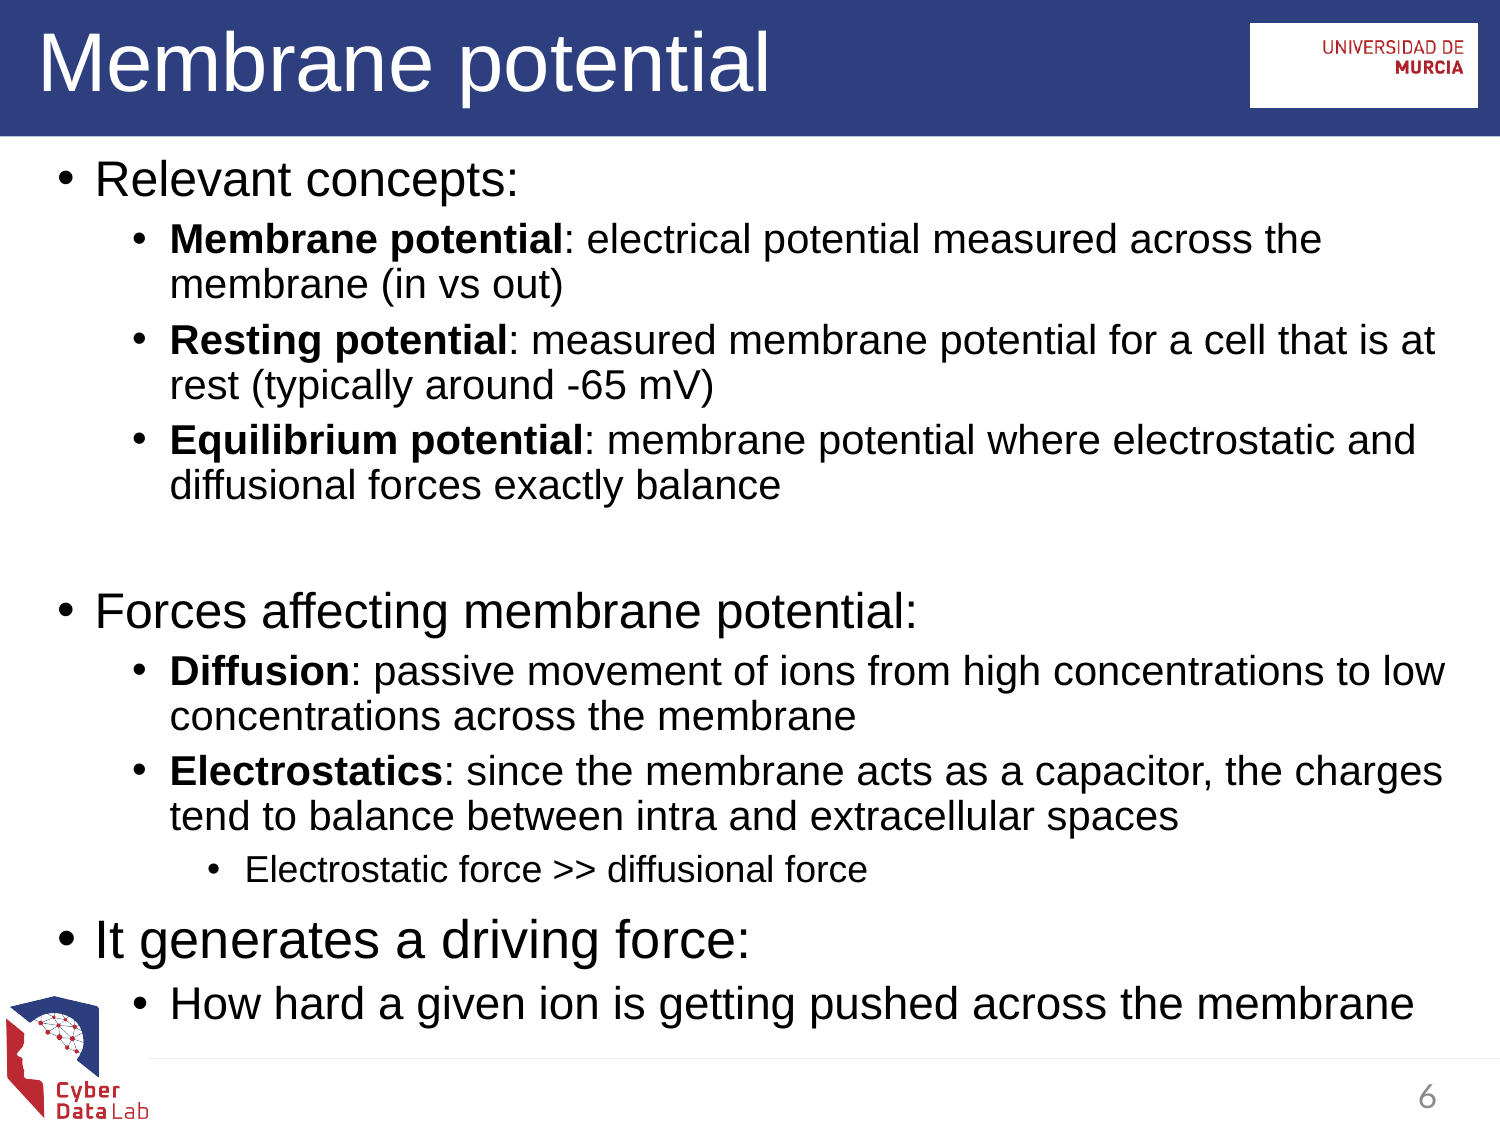

Membrane potential
Relevant concepts:
Membrane potential: electrical potential measured across the membrane (in vs out)
Resting potential: measured membrane potential for a cell that is at rest (typically around -65 mV)
Equilibrium potential: membrane potential where electrostatic and diffusional forces exactly balance

Forces affecting membrane potential:
Diffusion: passive movement of ions from high concentrations to low concentrations across the membrane
Electrostatics: since the membrane acts as a capacitor, the charges tend to balance between intra and extracellular spaces
Electrostatic force >> diffusional force
It generates a driving force:
How hard a given ion is getting pushed across the membrane
6